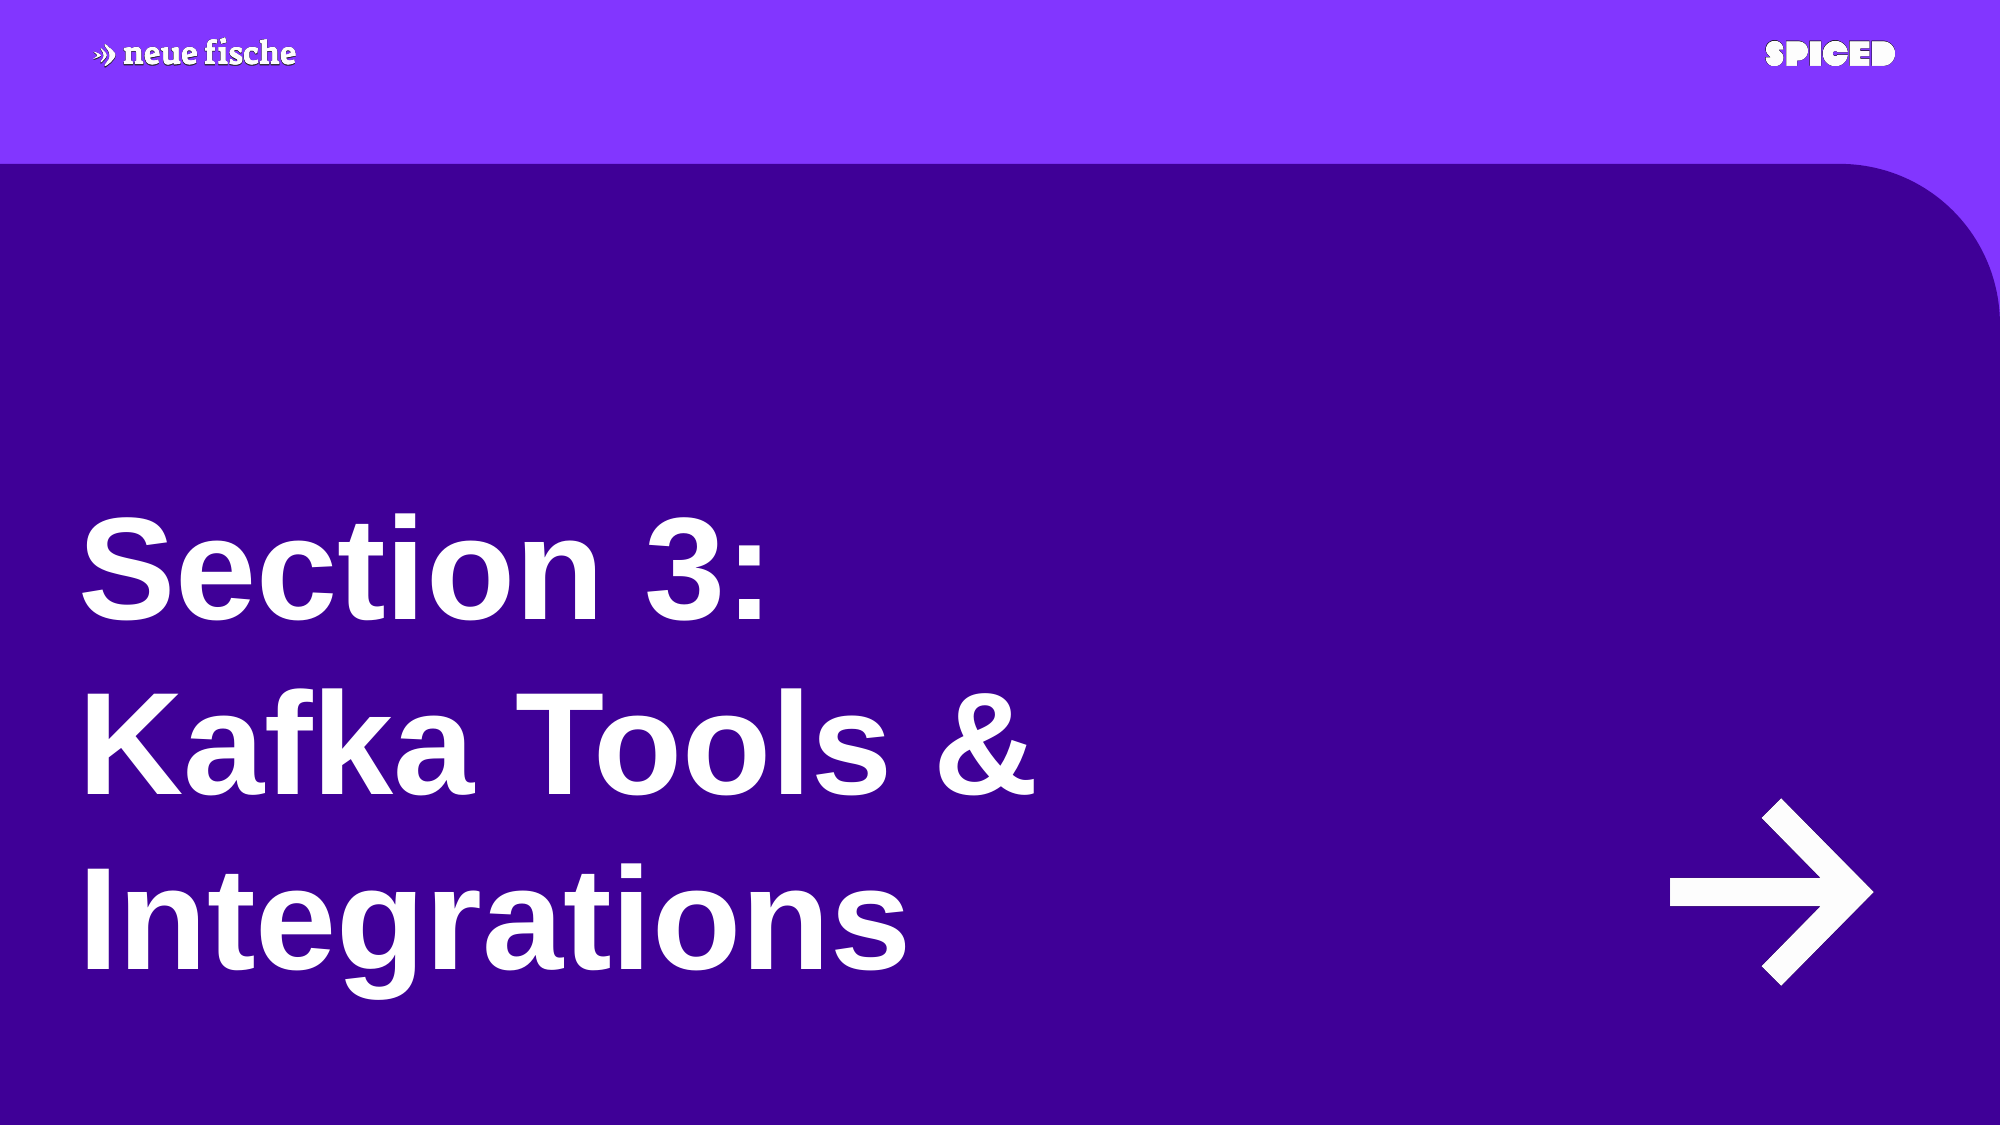

# Section 3:
Kafka Tools & Integrations